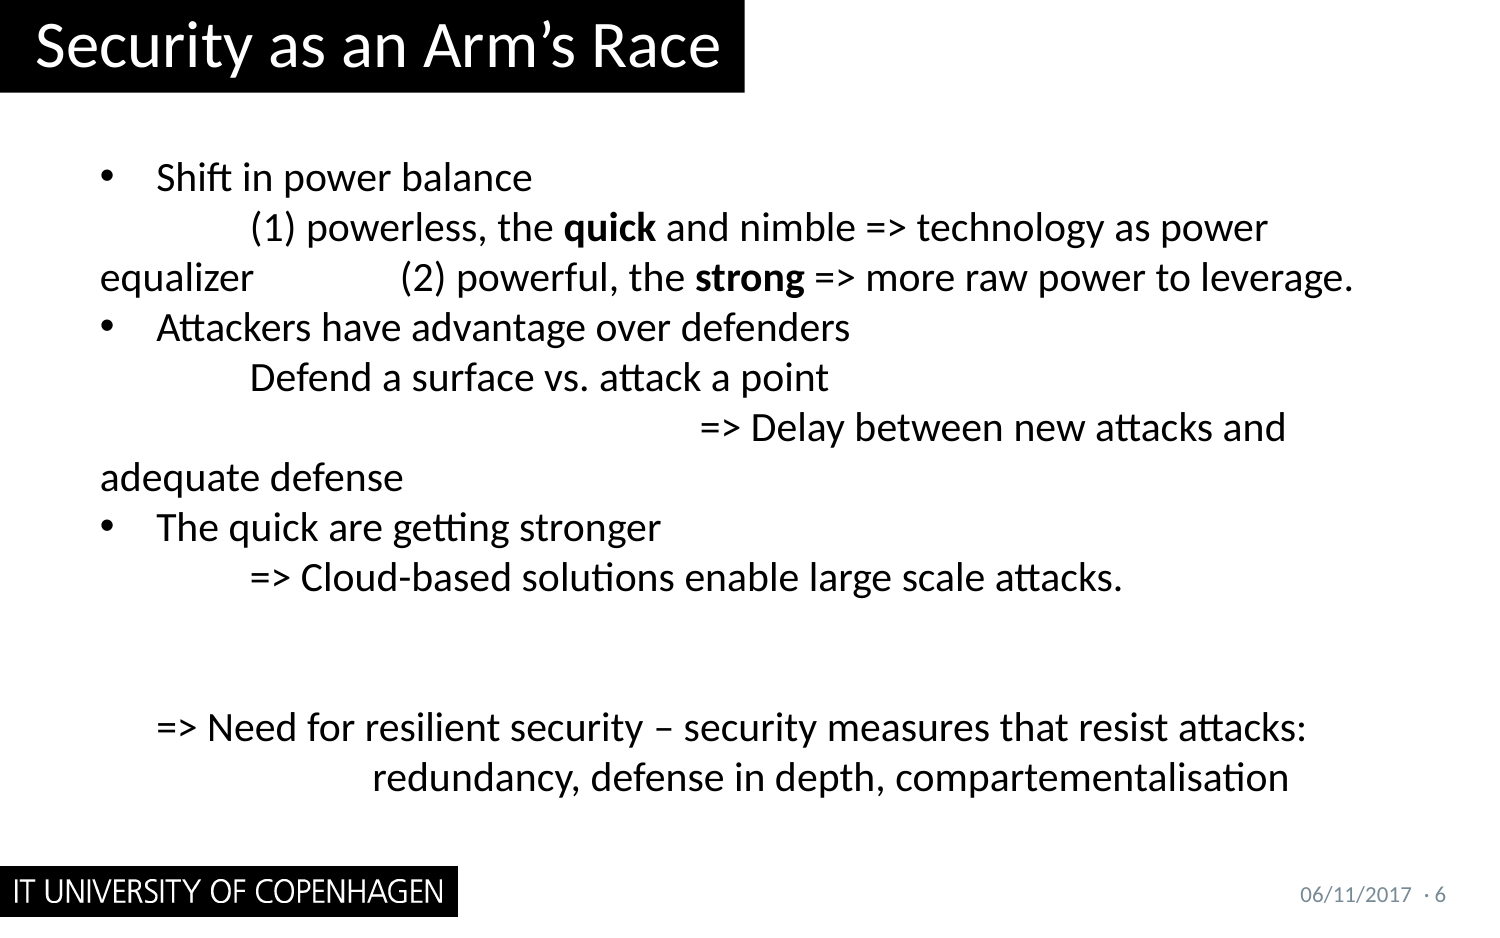

# Security as an Arm’s Race
Shift in power balance
	(1) powerless, the quick and nimble => technology as power equalizer	(2) powerful, the strong => more raw power to leverage.
Attackers have advantage over defenders
	Defend a surface vs. attack a point
				=> Delay between new attacks and adequate defense
The quick are getting stronger
	=> Cloud-based solutions enable large scale attacks.

=> Need for resilient security – security measures that resist attacks: 		redundancy, defense in depth, compartementalisation
06/11/2017
· 6